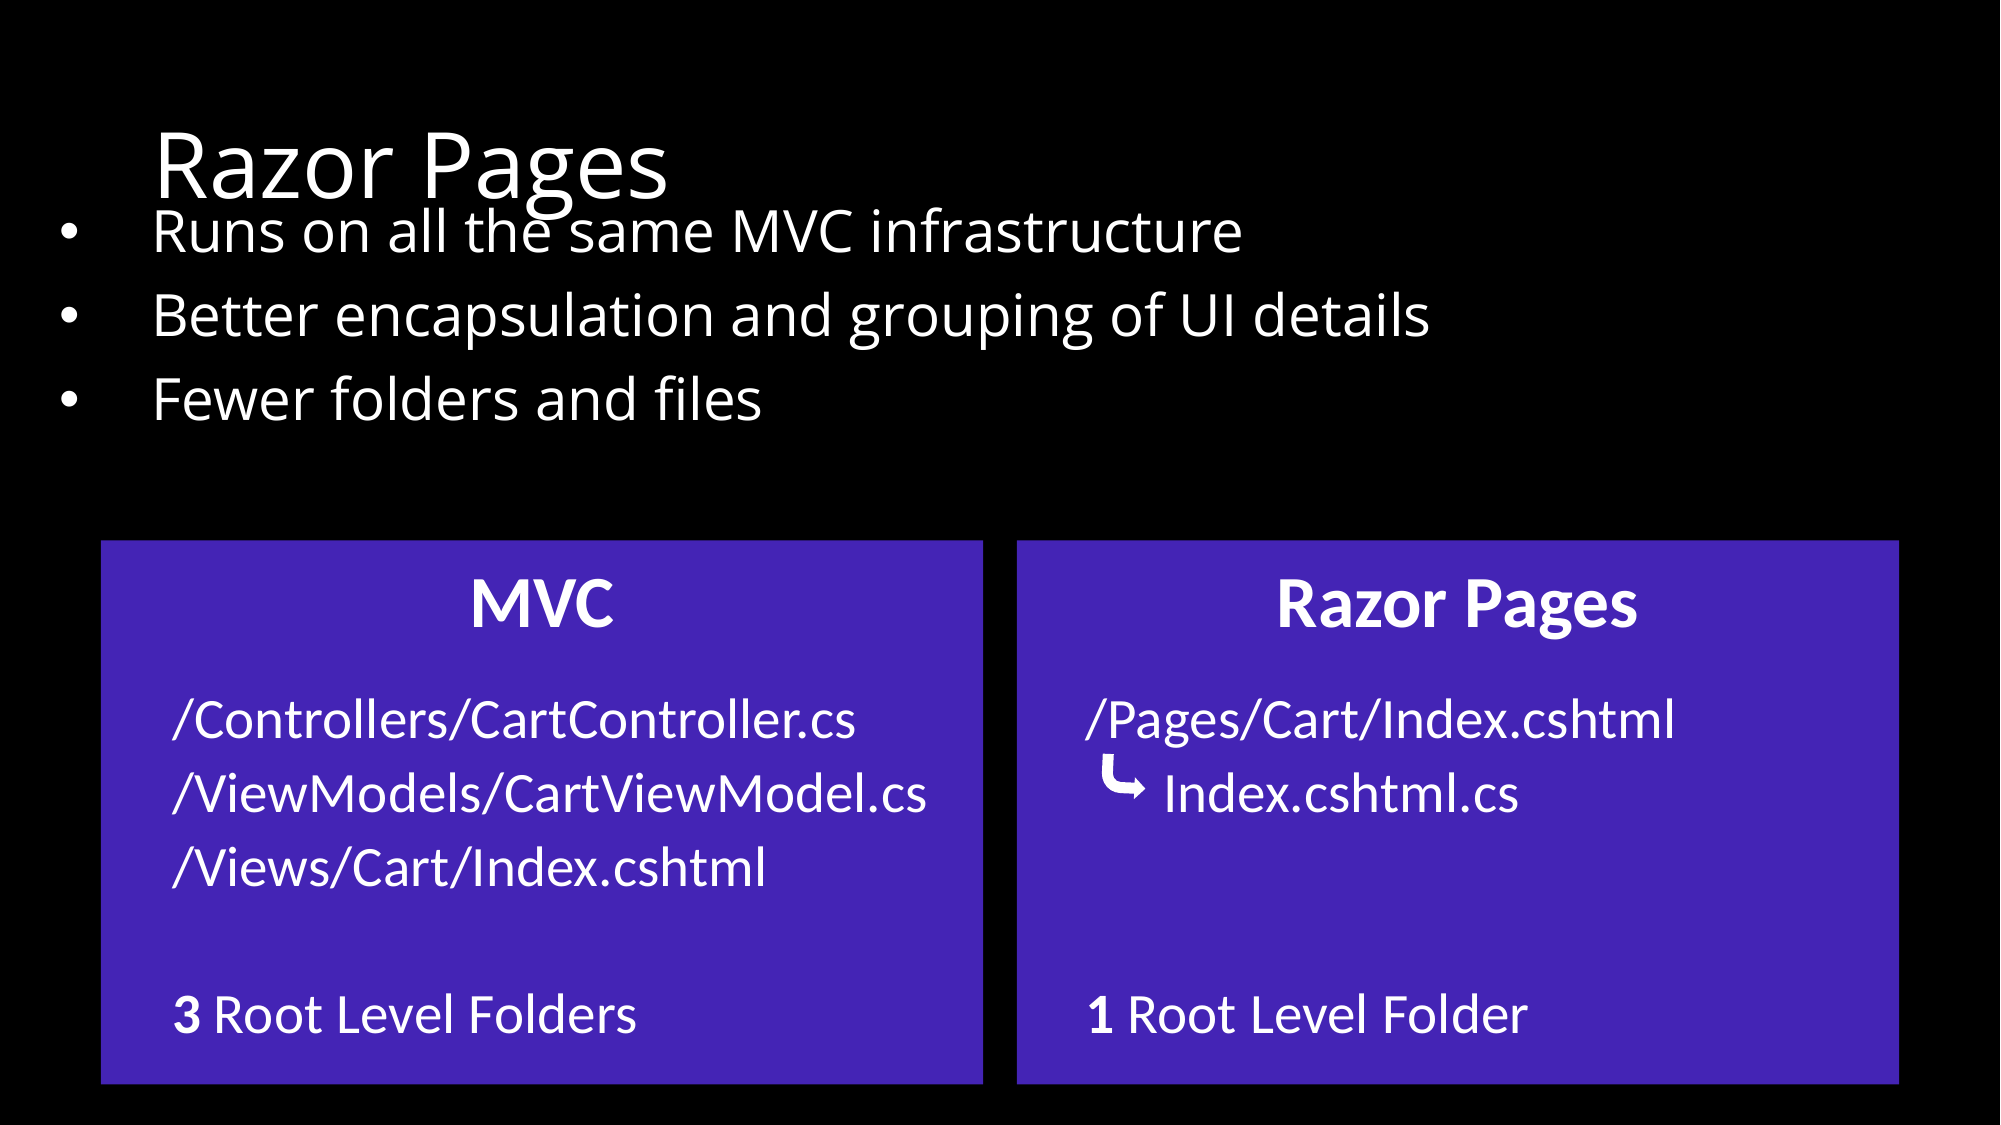

# Razor Pages
Runs on all the same MVC infrastructure
Better encapsulation and grouping of UI details
Fewer folders and files
Razor Pages
/Pages/Cart/Index.cshtml
      Index.cshtml.cs

1 Root Level Folder

MVC
/Controllers/CartController.cs
/ViewModels/CartViewModel.cs
/Views/Cart/Index.cshtml

3 Root Level Folders